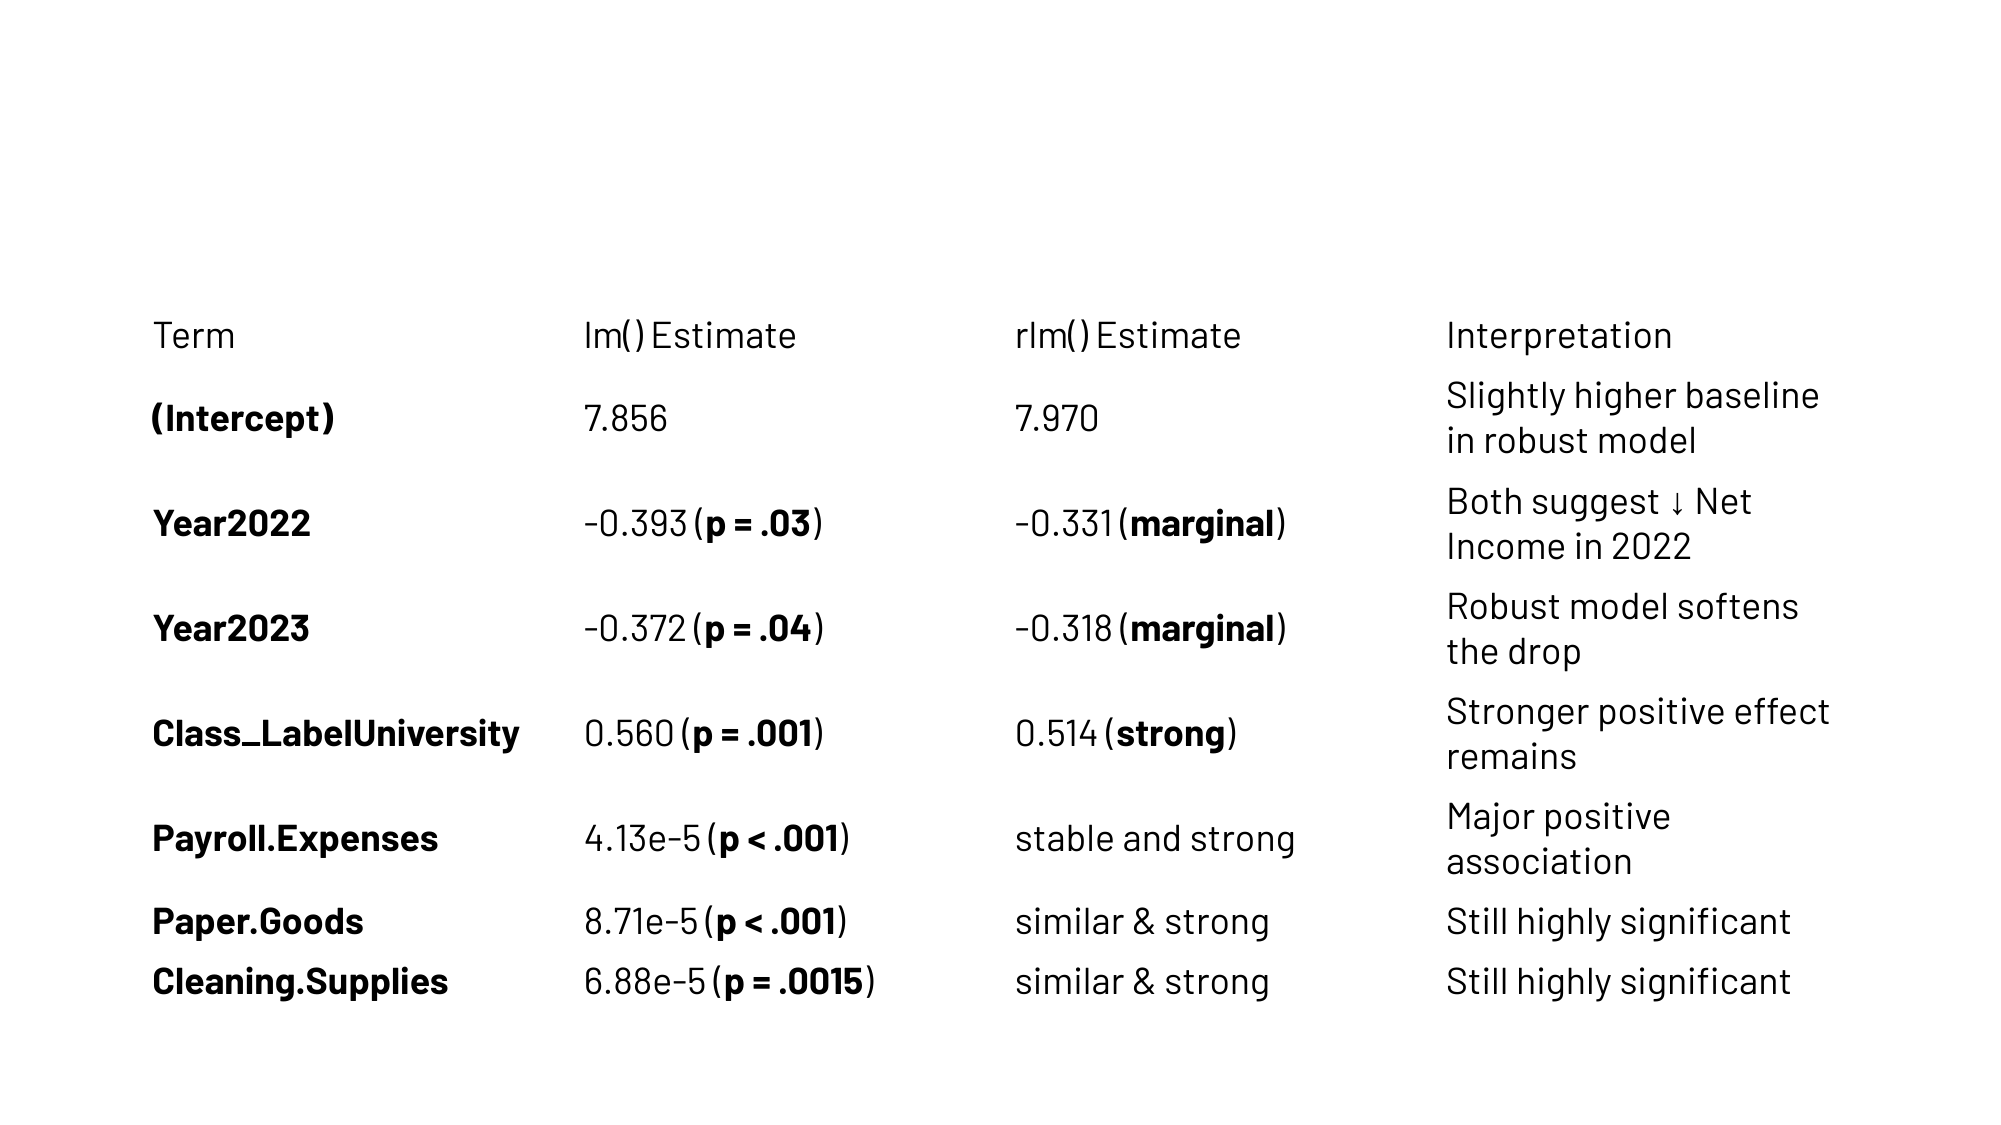

| Term | lm() Estimate | rlm() Estimate | Interpretation |
| --- | --- | --- | --- |
| (Intercept) | 7.856 | 7.970 | Slightly higher baseline in robust model |
| Year2022 | -0.393 (p = .03) | -0.331 (marginal) | Both suggest ↓ Net Income in 2022 |
| Year2023 | -0.372 (p = .04) | -0.318 (marginal) | Robust model softens the drop |
| Class\_LabelUniversity | 0.560 (p = .001) | 0.514 (strong) | Stronger positive effect remains |
| Payroll.Expenses | 4.13e-5 (p < .001) | stable and strong | Major positive association |
| Paper.Goods | 8.71e-5 (p < .001) | similar & strong | Still highly significant |
| Cleaning.Supplies | 6.88e-5 (p = .0015) | similar & strong | Still highly significant |